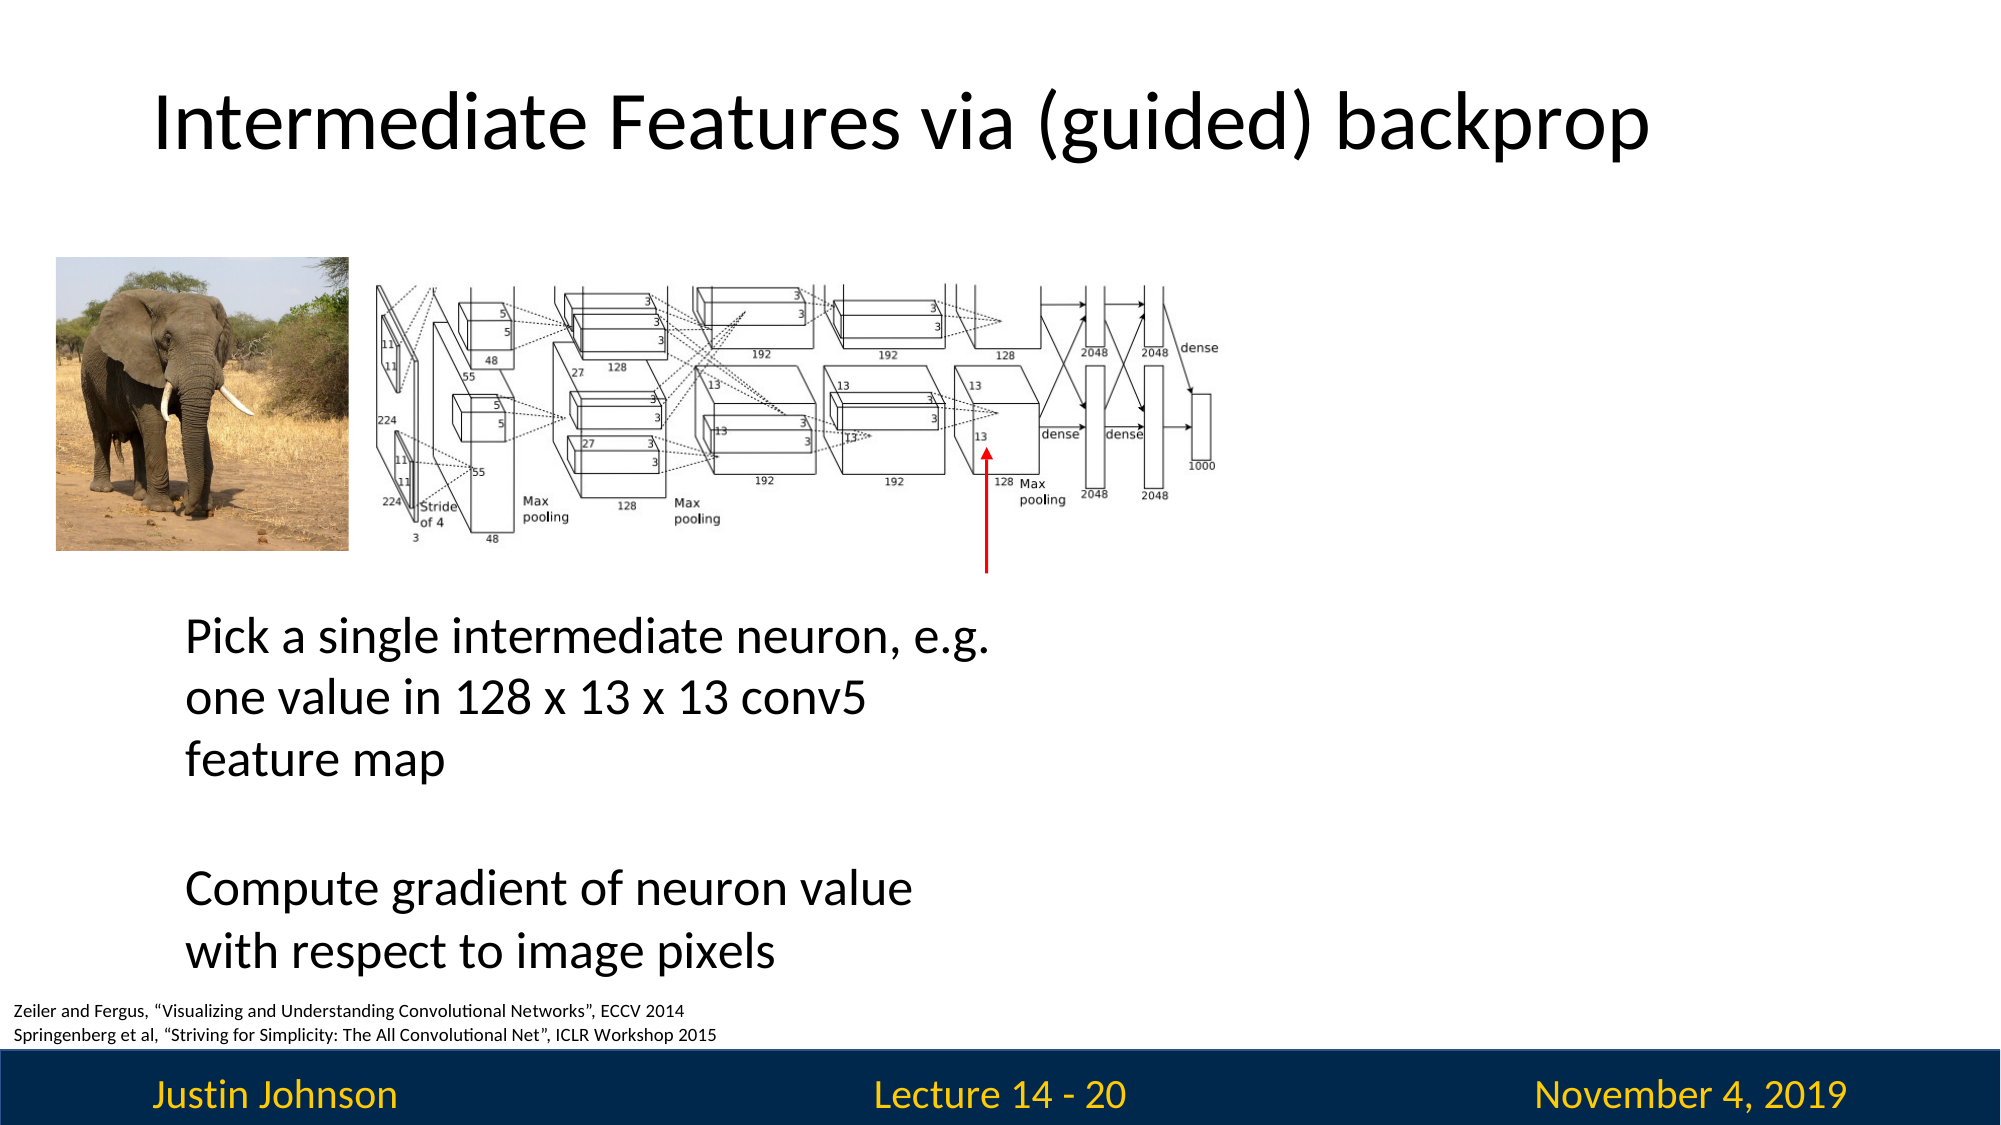

# Intermediate Features via (guided) backprop

Pick a single intermediate neuron, e.g. one value in 128 x 13 x 13 conv5 feature map

Compute gradient of neuron value with respect to image pixels
Zeiler and Fergus, “Visualizing and Understanding Convolutional Networks”, ECCV 2014 Springenberg et al, “Striving for Simplicity: The All Convolutional Net”, ICLR Workshop 2015
Justin Johnson
November 4, 2019
Lecture 14 - 20